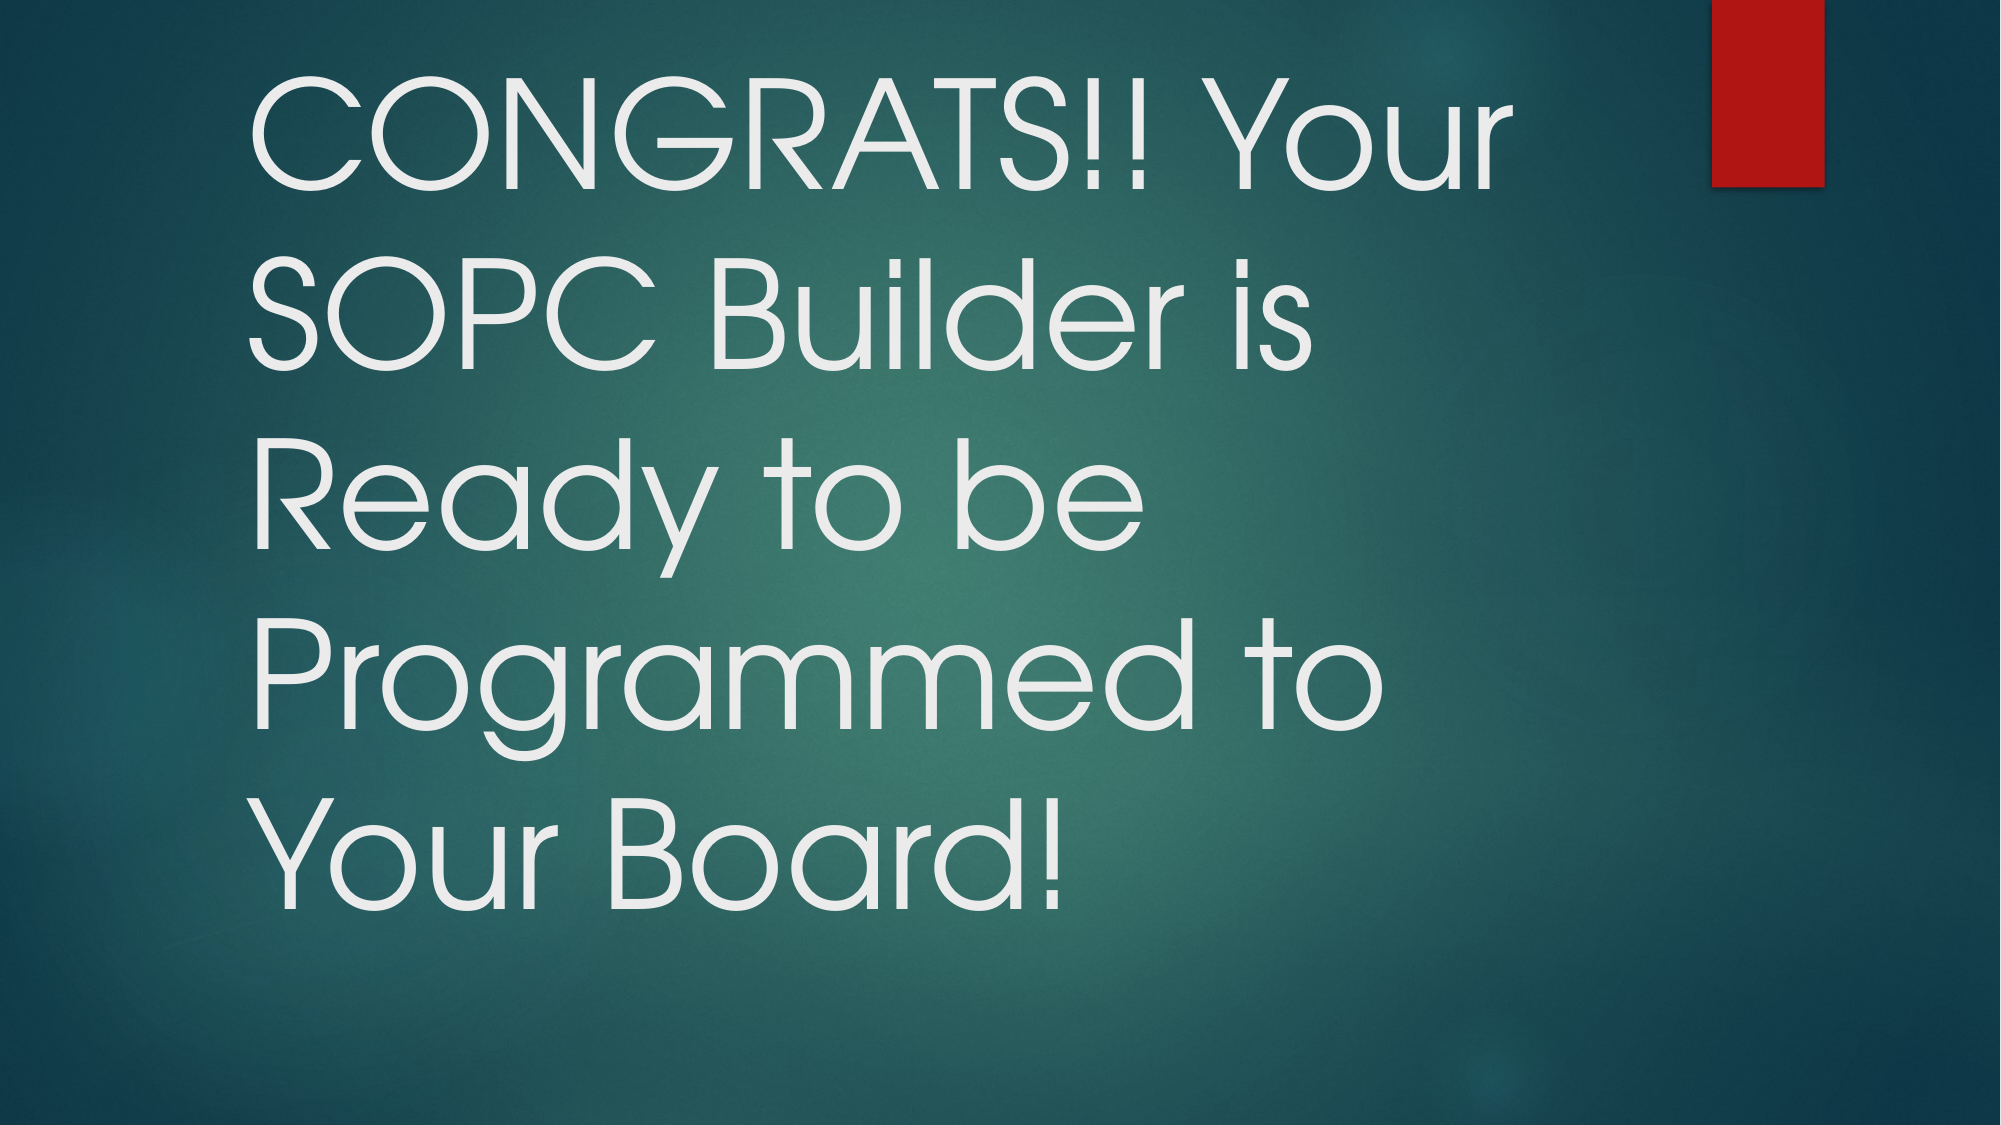

# CONGRATS!! Your SOPC Builder is Ready to be Programmed to Your Board!